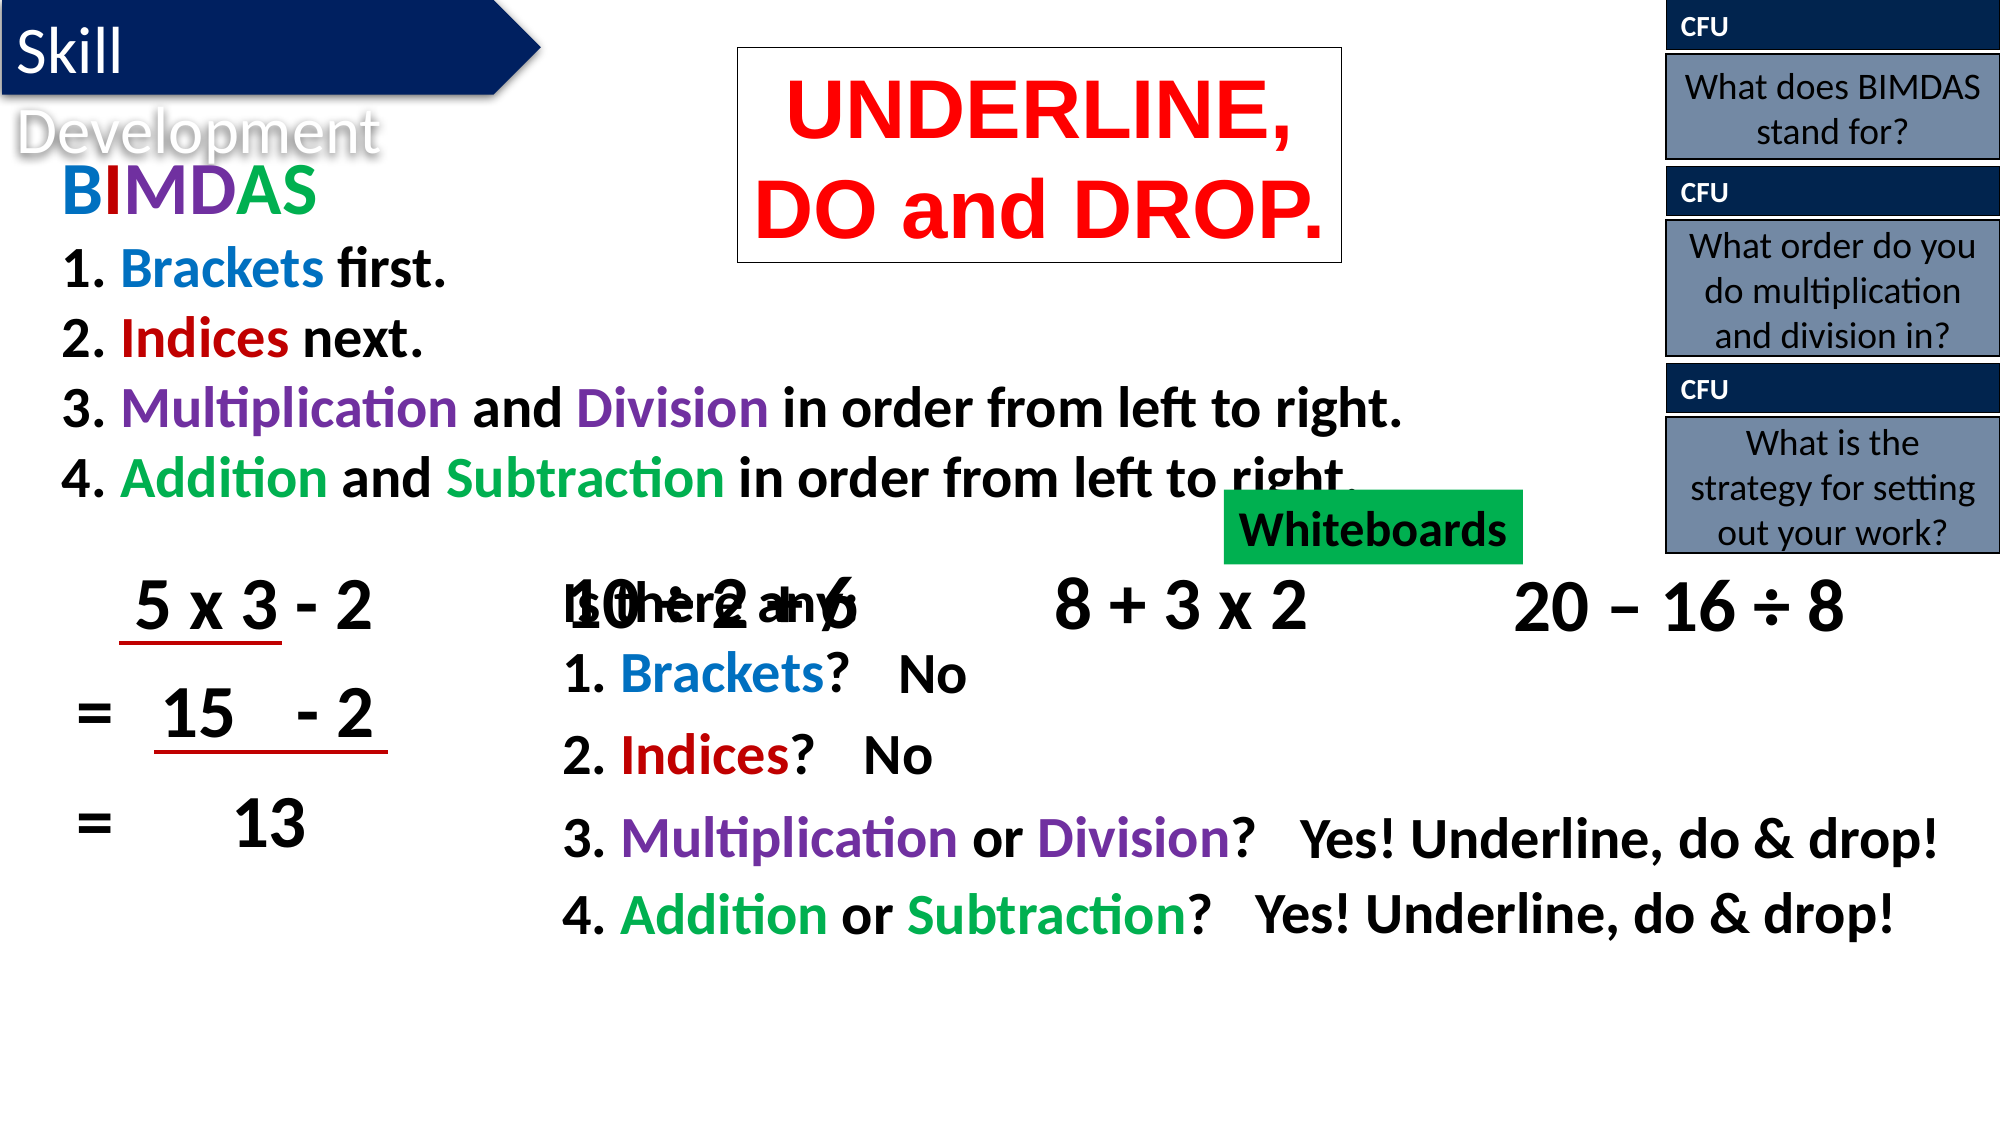

Skill Development
CFU
What does BIMDAS stand for?
UNDERLINE, DO and DROP.
BIMDAS
1. Brackets first.
2. Indices next.
3. Multiplication and Division in order from left to right.
4. Addition and Subtraction in order from left to right.
CFU
What order do you do multiplication and division in?
CFU
What is the strategy for setting out your work?
Whiteboards
Is there any:
1. Brackets?
10 ÷ 2 + 6
5 x 3 - 2
8 + 3 x 2
20 – 16 ÷ 8
No
=
- 2
15
2. Indices?
No
13
=
3. Multiplication or Division?
Yes! Underline, do & drop!
Yes! Underline, do & drop!
4. Addition or Subtraction?